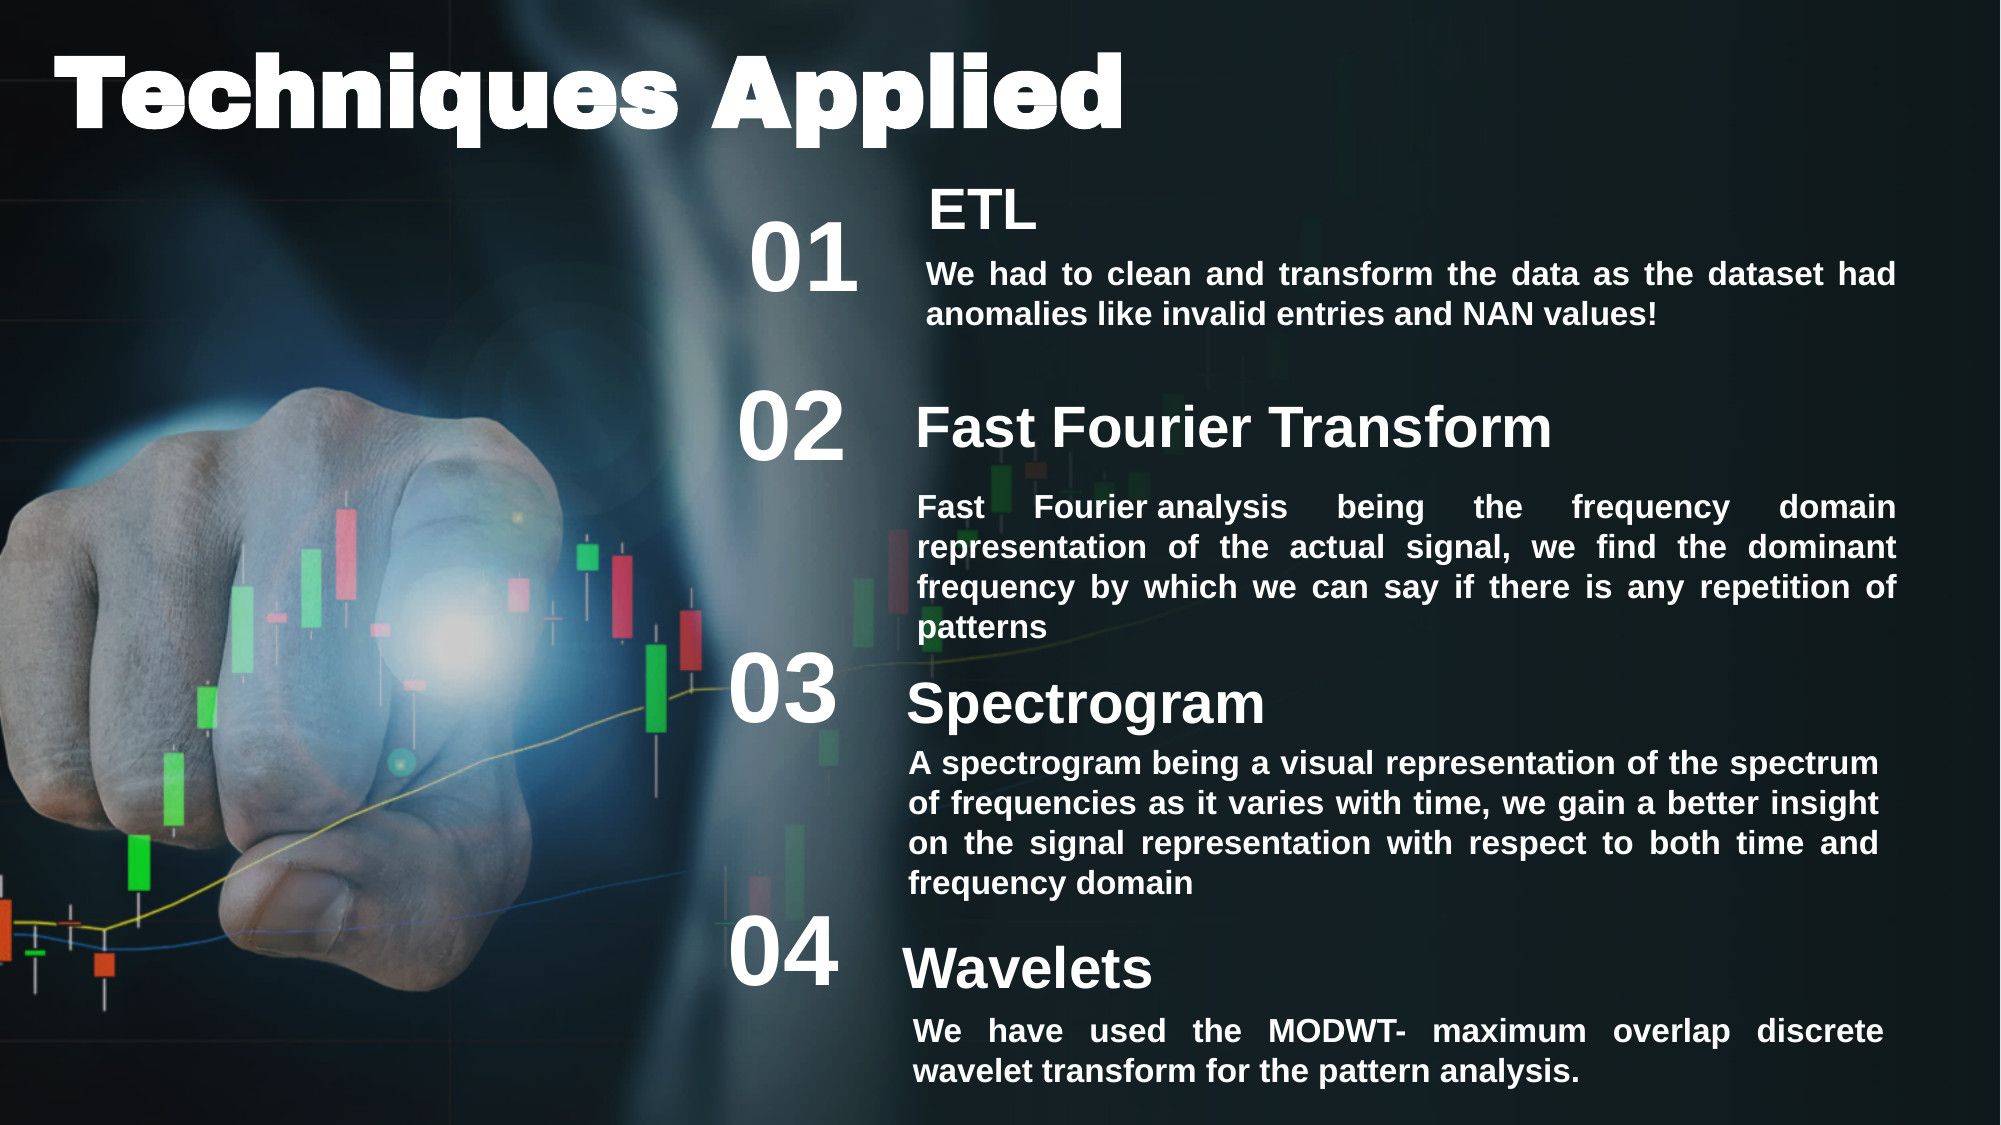

Techniques Applied
ETL
We had to clean and transform the data as the dataset had anomalies like invalid entries and NAN values!
01
02
Fast Fourier Transform
Fast Fourier analysis being the frequency domain representation of the actual signal, we find the dominant frequency by which we can say if there is any repetition of patterns
03
Spectrogram
A spectrogram being a visual representation of the spectrum of frequencies as it varies with time, we gain a better insight on the signal representation with respect to both time and frequency domain
04
Wavelets
We have used the MODWT- maximum overlap discrete wavelet transform for the pattern analysis.